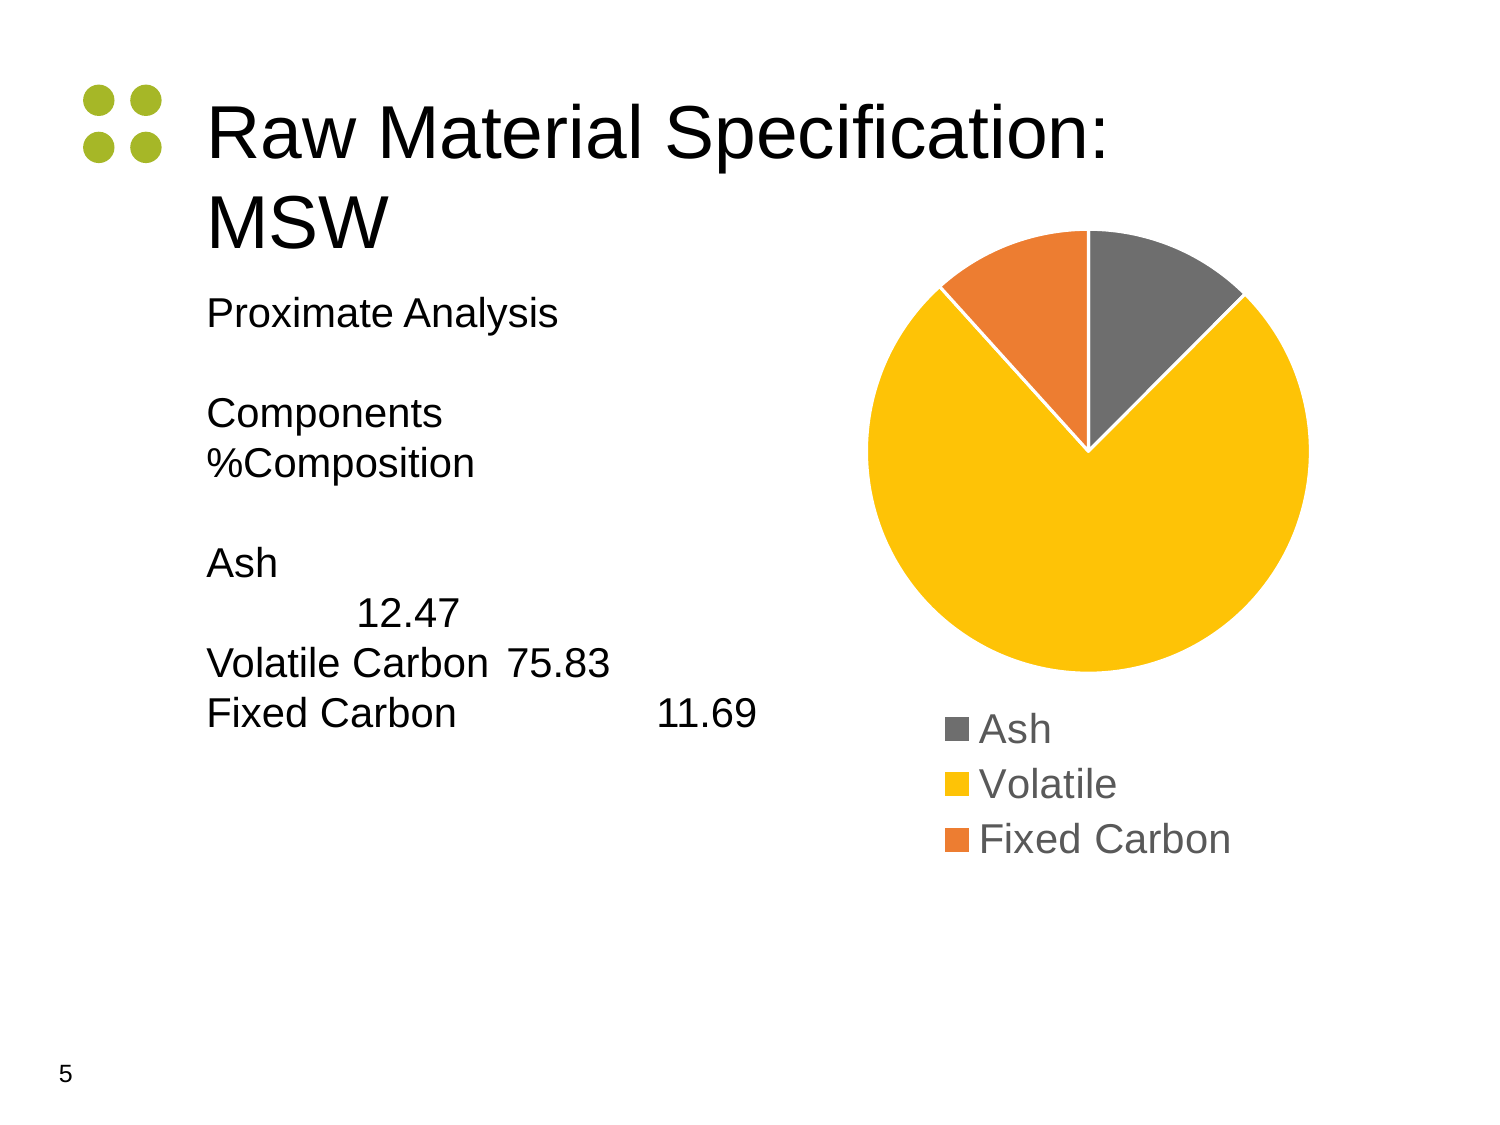

Raw Material Specification: MSW

### Chart

| Category |  |
|---|---|
| Ash | 12.4721596998928 |
| Volatile | 75.83345391211148 |
| Fixed Carbon | 11.69320739549839 |
Proximate Analysis

Components		%Composition

Ash				12.47
Volatile Carbon	75.83
Fixed Carbon		11.69
5